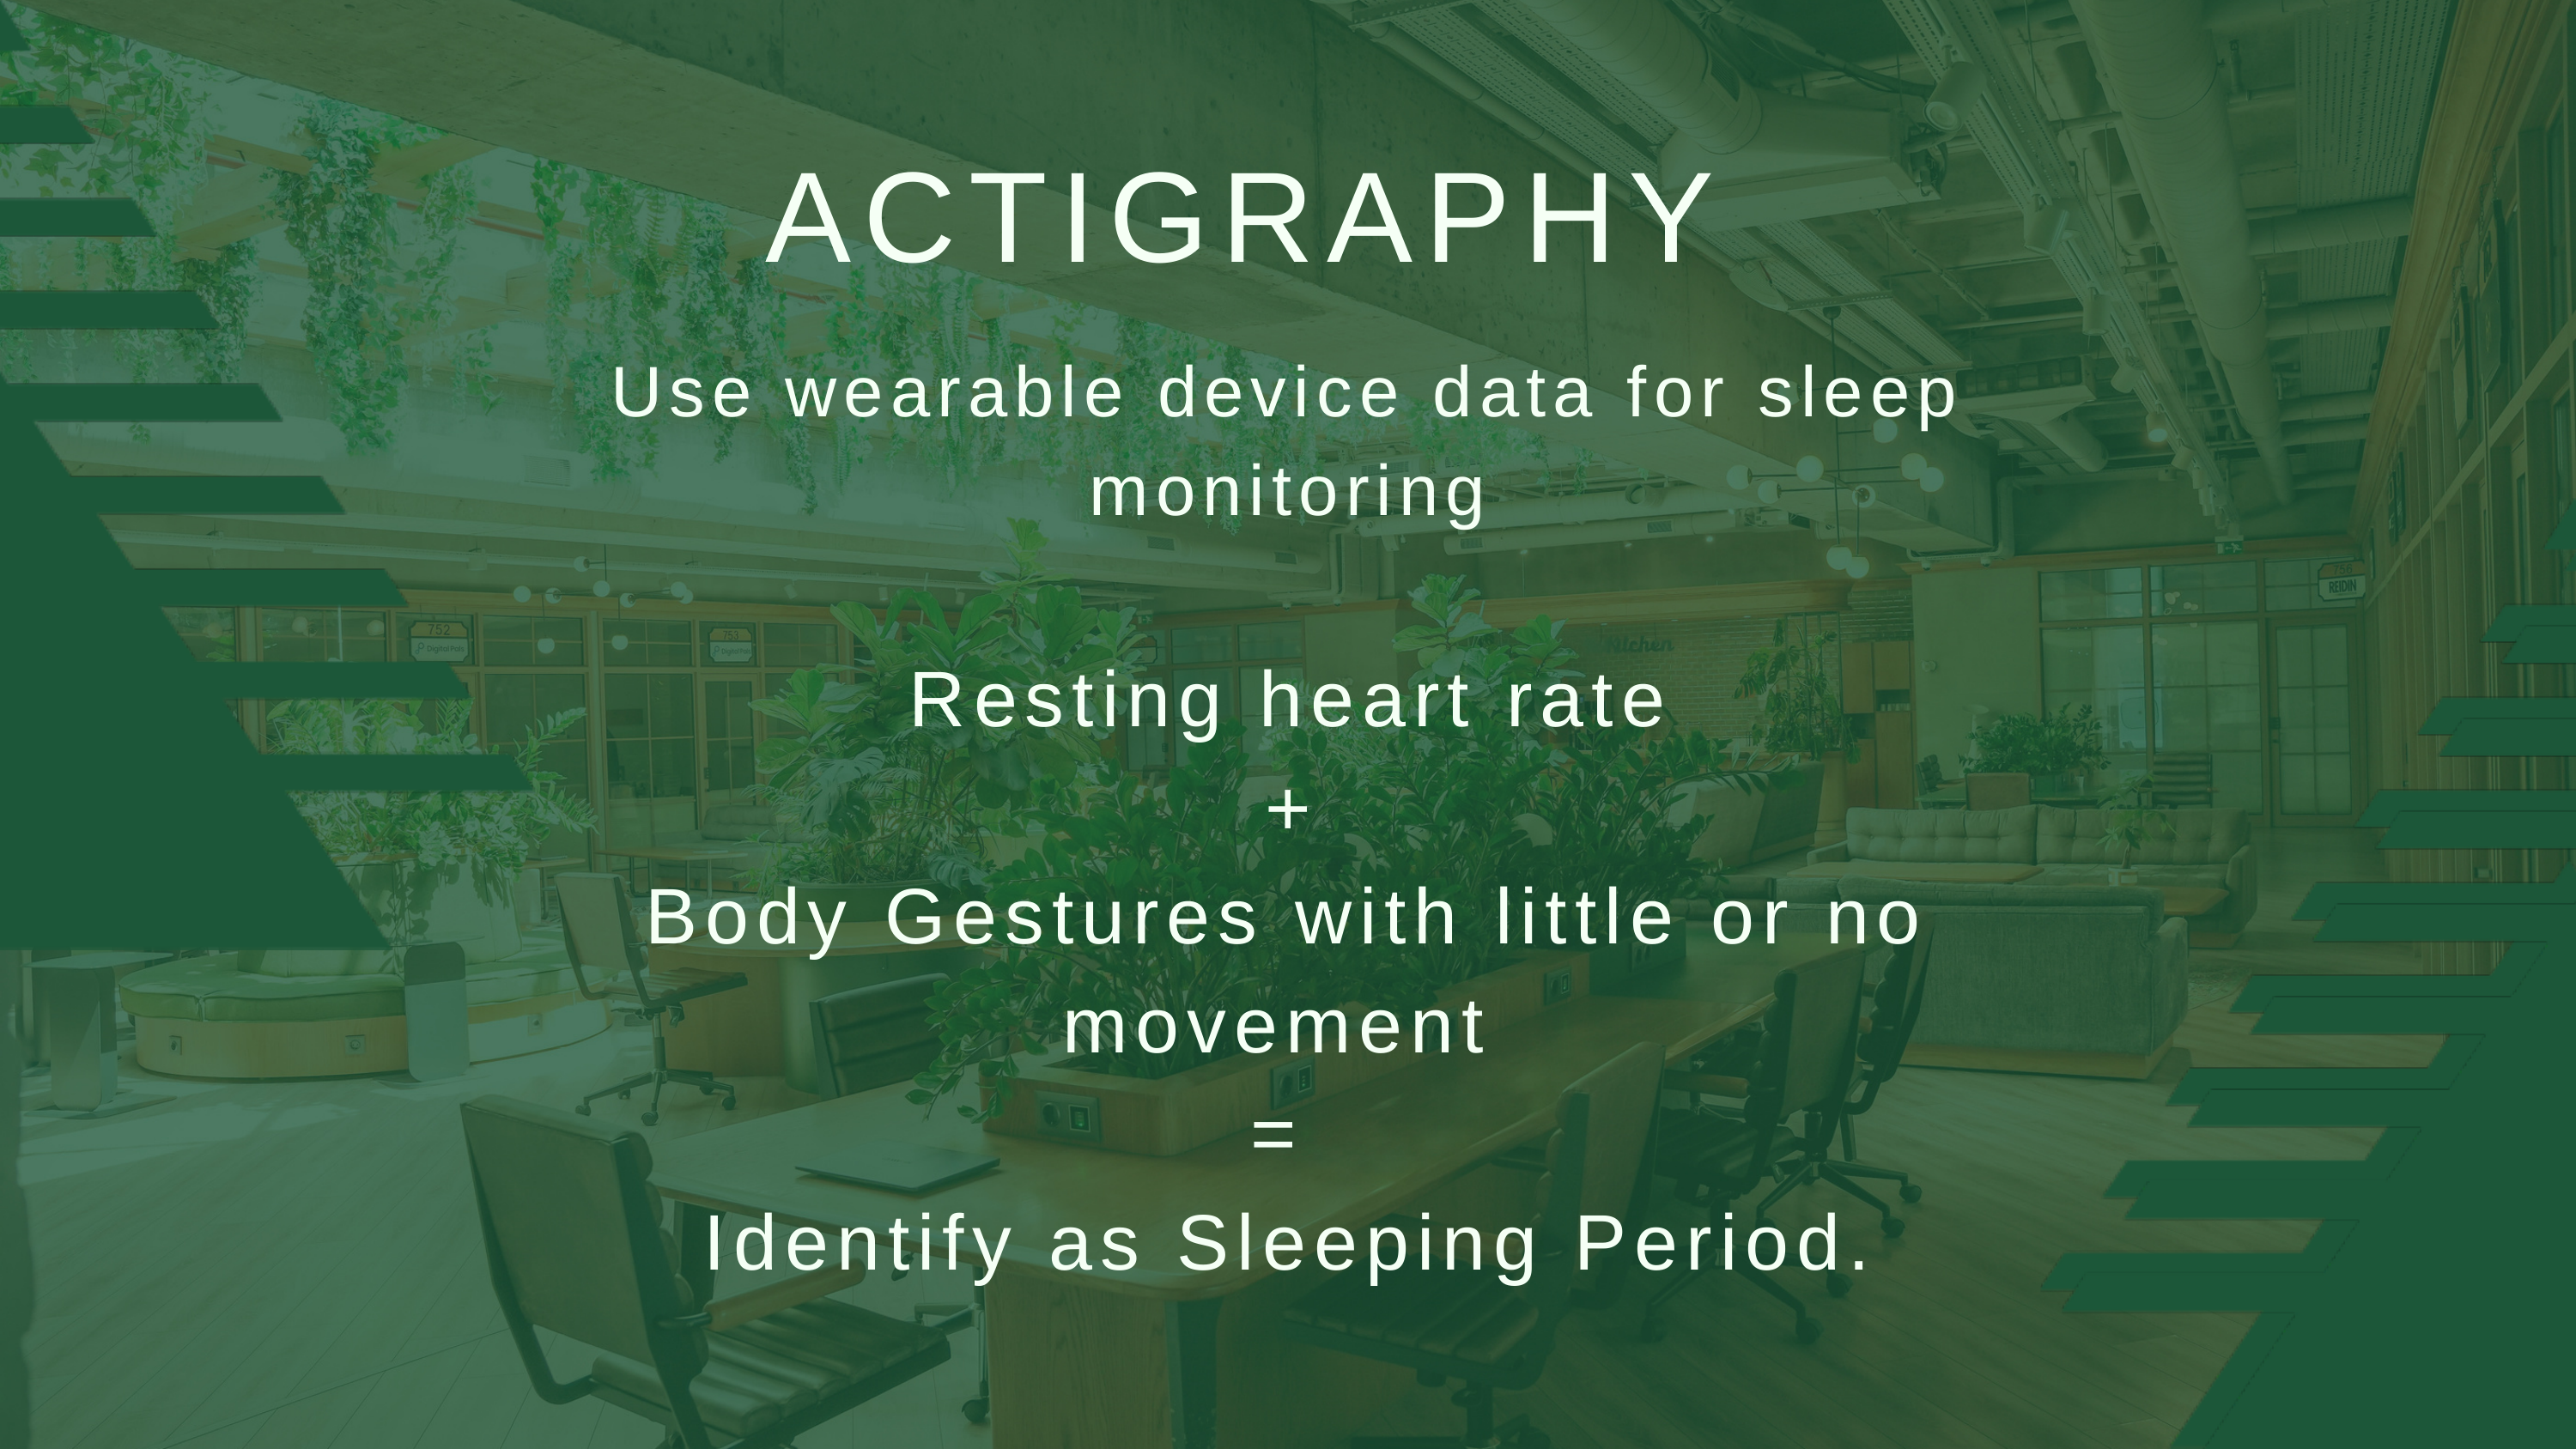

ACTIGRAPHY
Use wearable device data for sleep monitoring

Resting heart rate
+
Body Gestures with little or no movement
=
Identify as Sleeping Period.